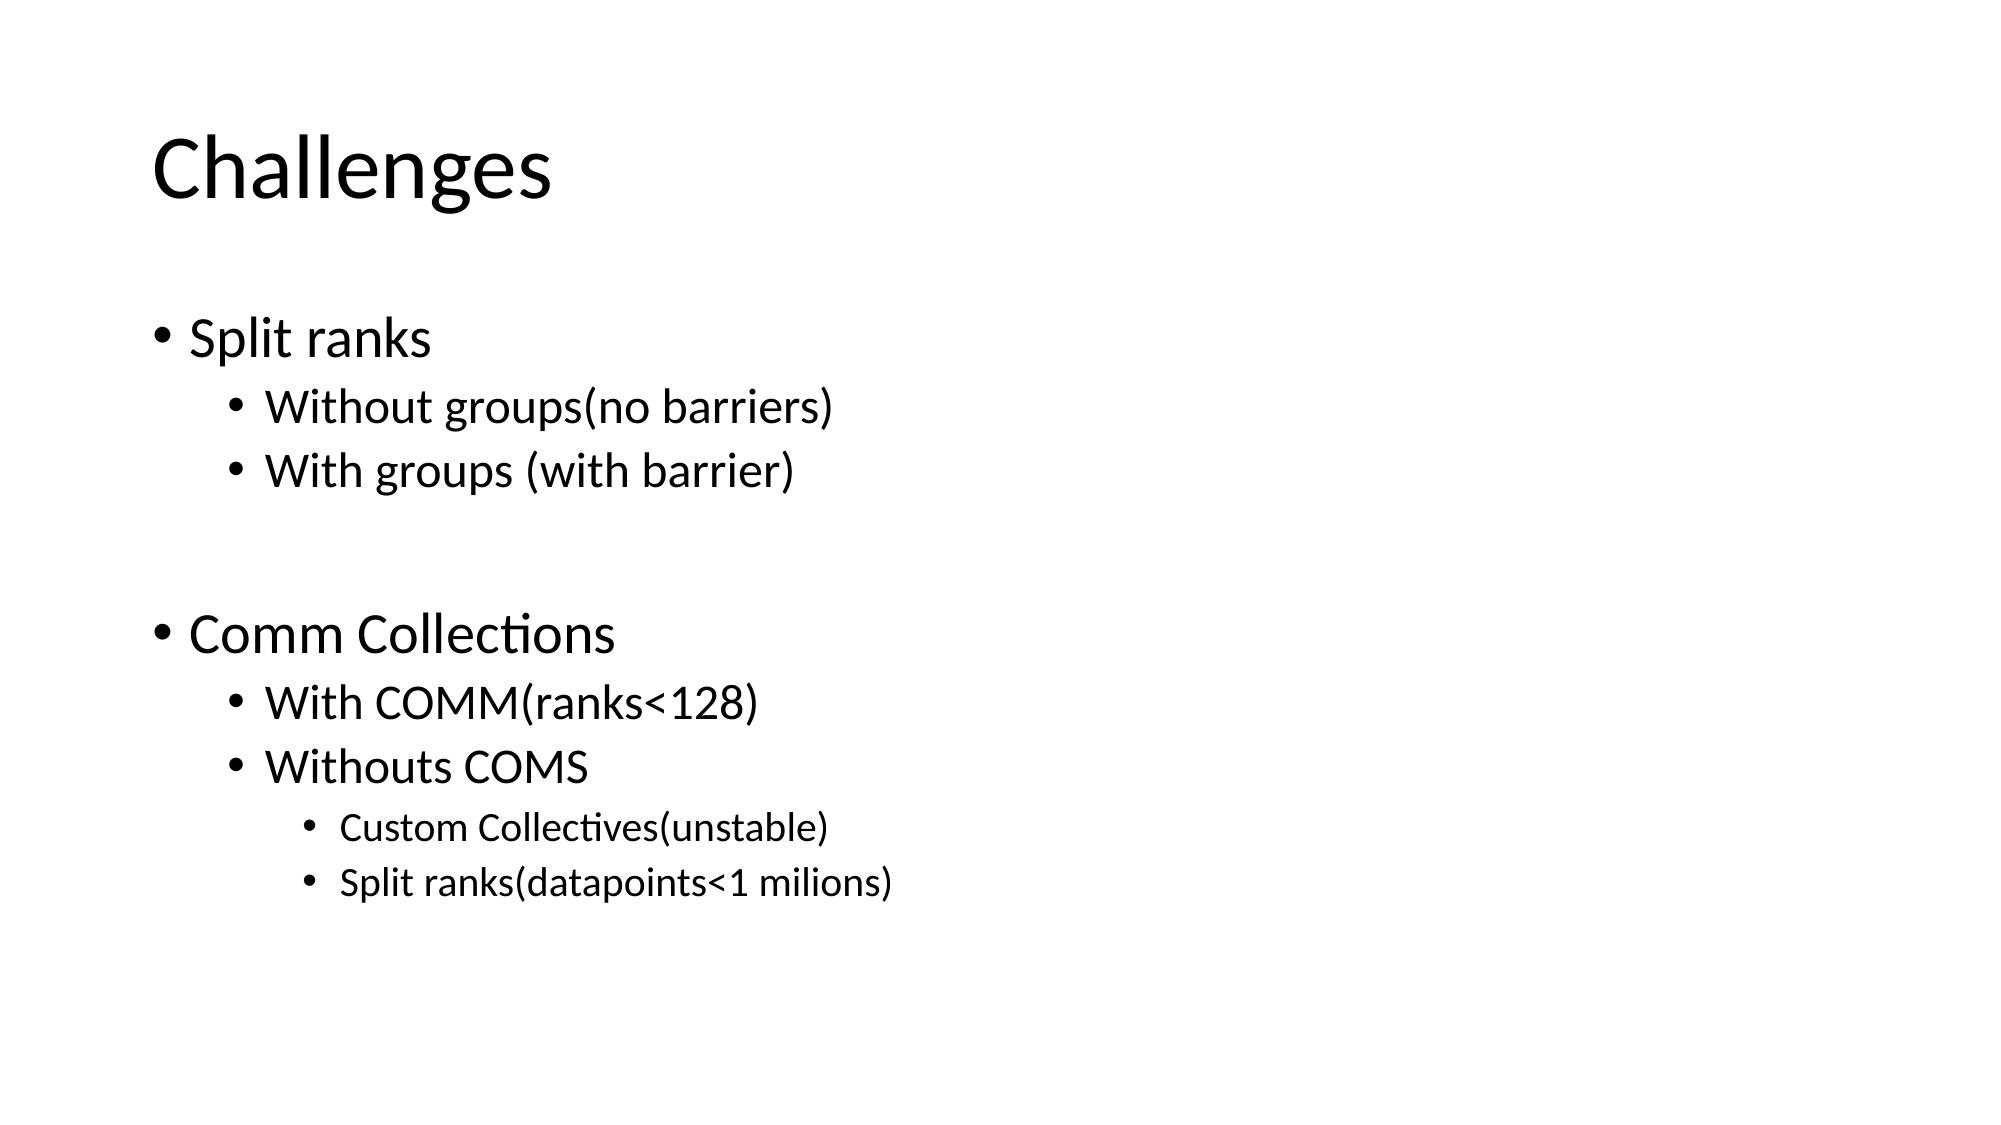

# Challenges
Split ranks
Without groups(no barriers)
With groups (with barrier)

Comm Collections
With COMM(ranks<128)
Withouts COMS
Custom Collectives(unstable)
Split ranks(datapoints<1 milions)